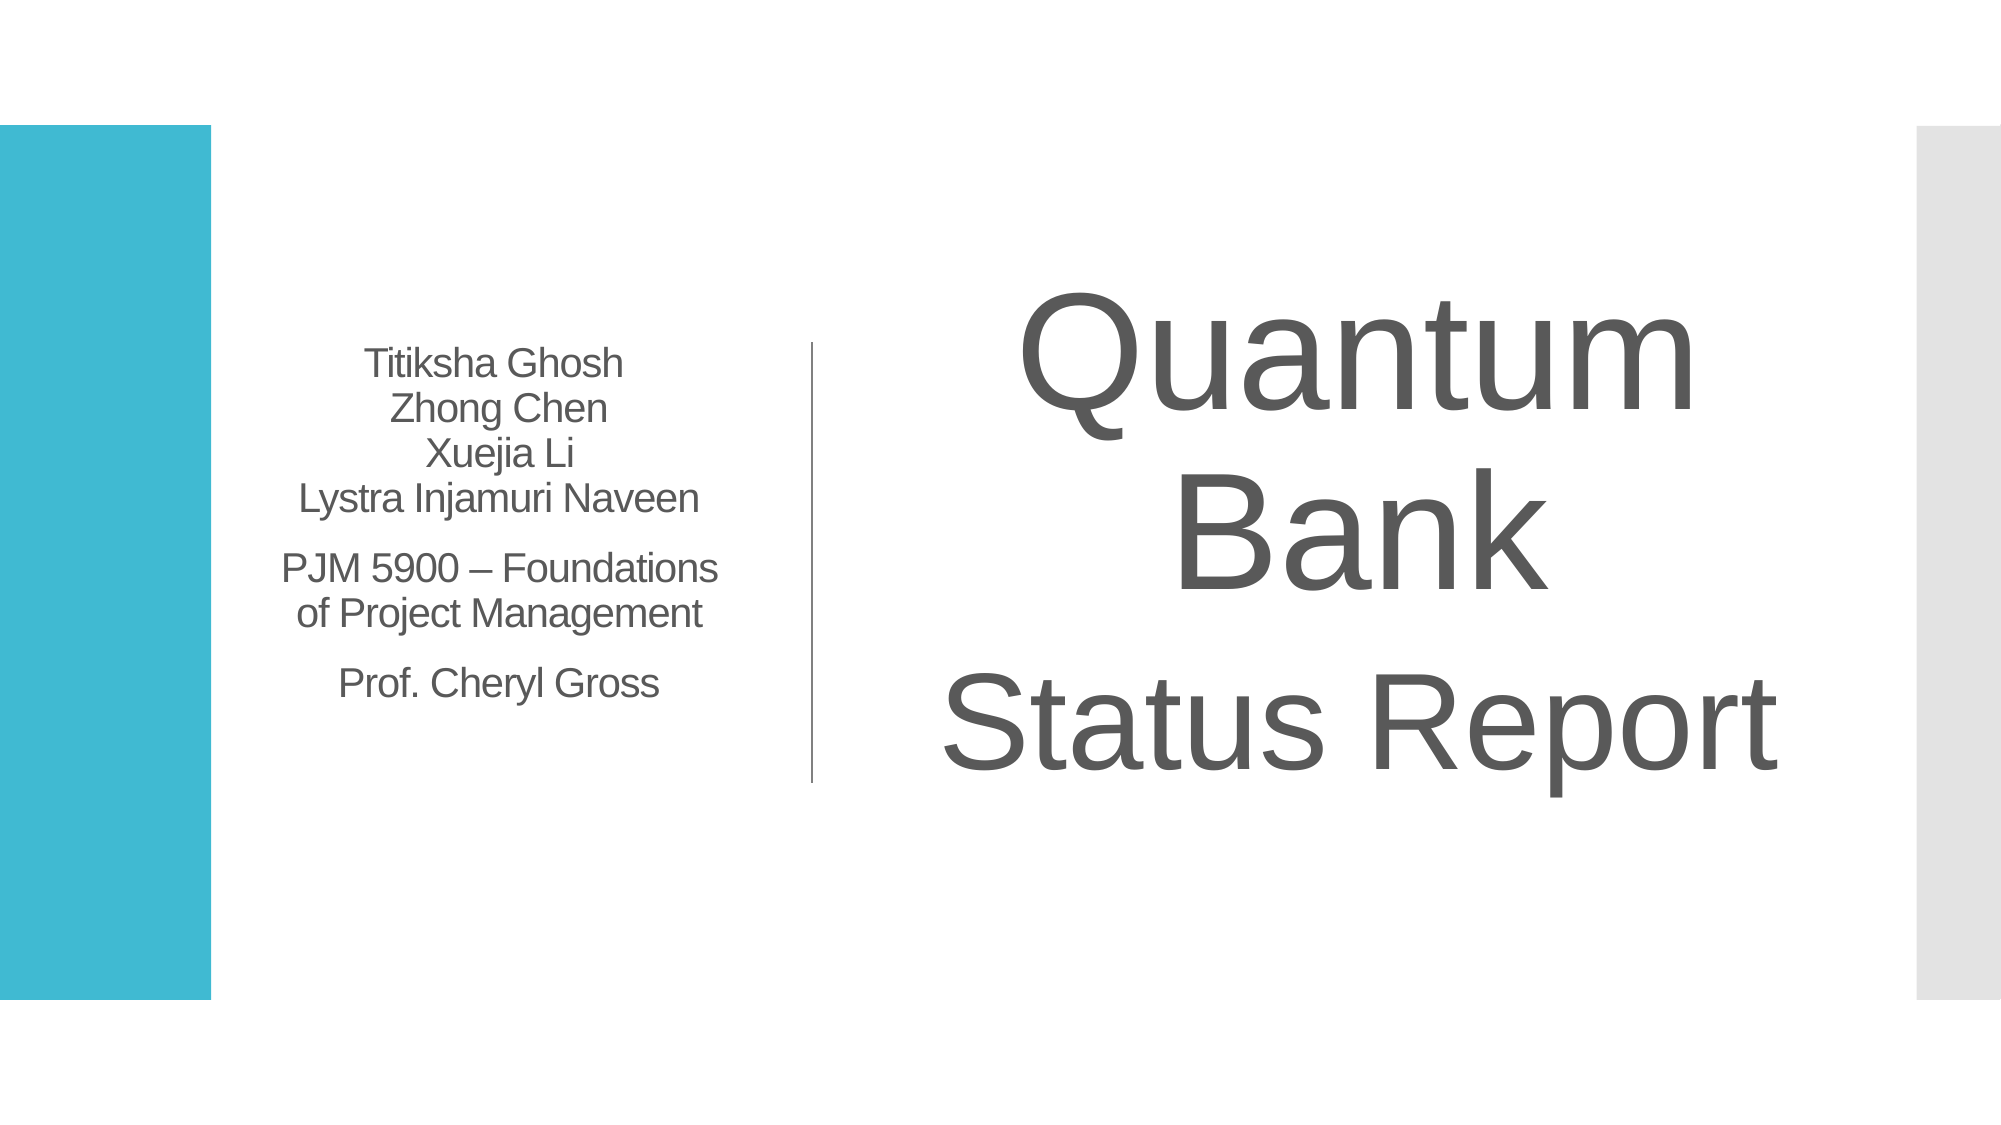

Quantum Bank
Status Report
# Titiksha Ghosh Zhong Chen Xuejia Li Lystra Injamuri Naveen
PJM 5900 – Foundations of Project Management
Prof. Cheryl Gross